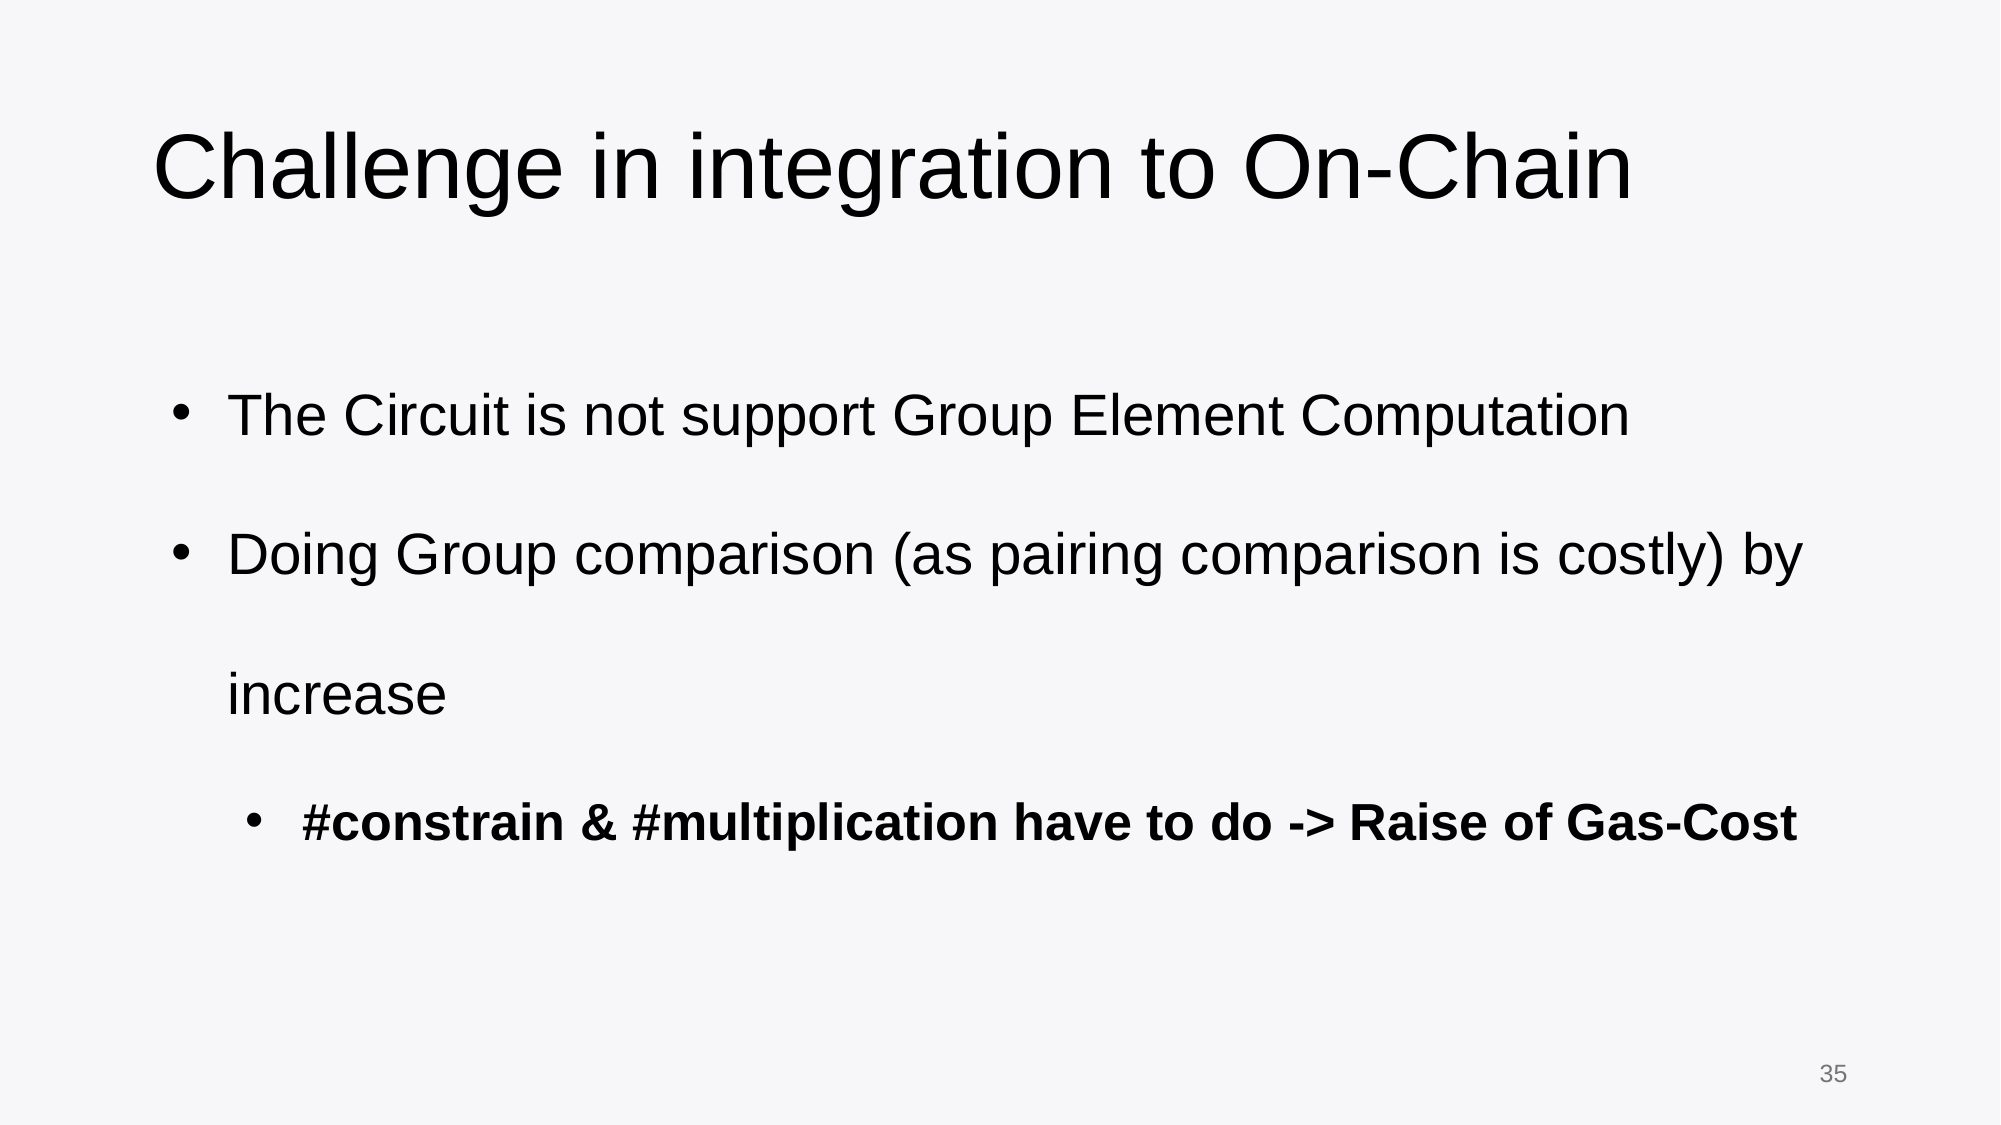

# Challenge in integration to On-Chain
The Circuit is not support Group Element Computation
Doing Group comparison (as pairing comparison is costly) by increase
#constrain & #multiplication have to do -> Raise of Gas-Cost
35